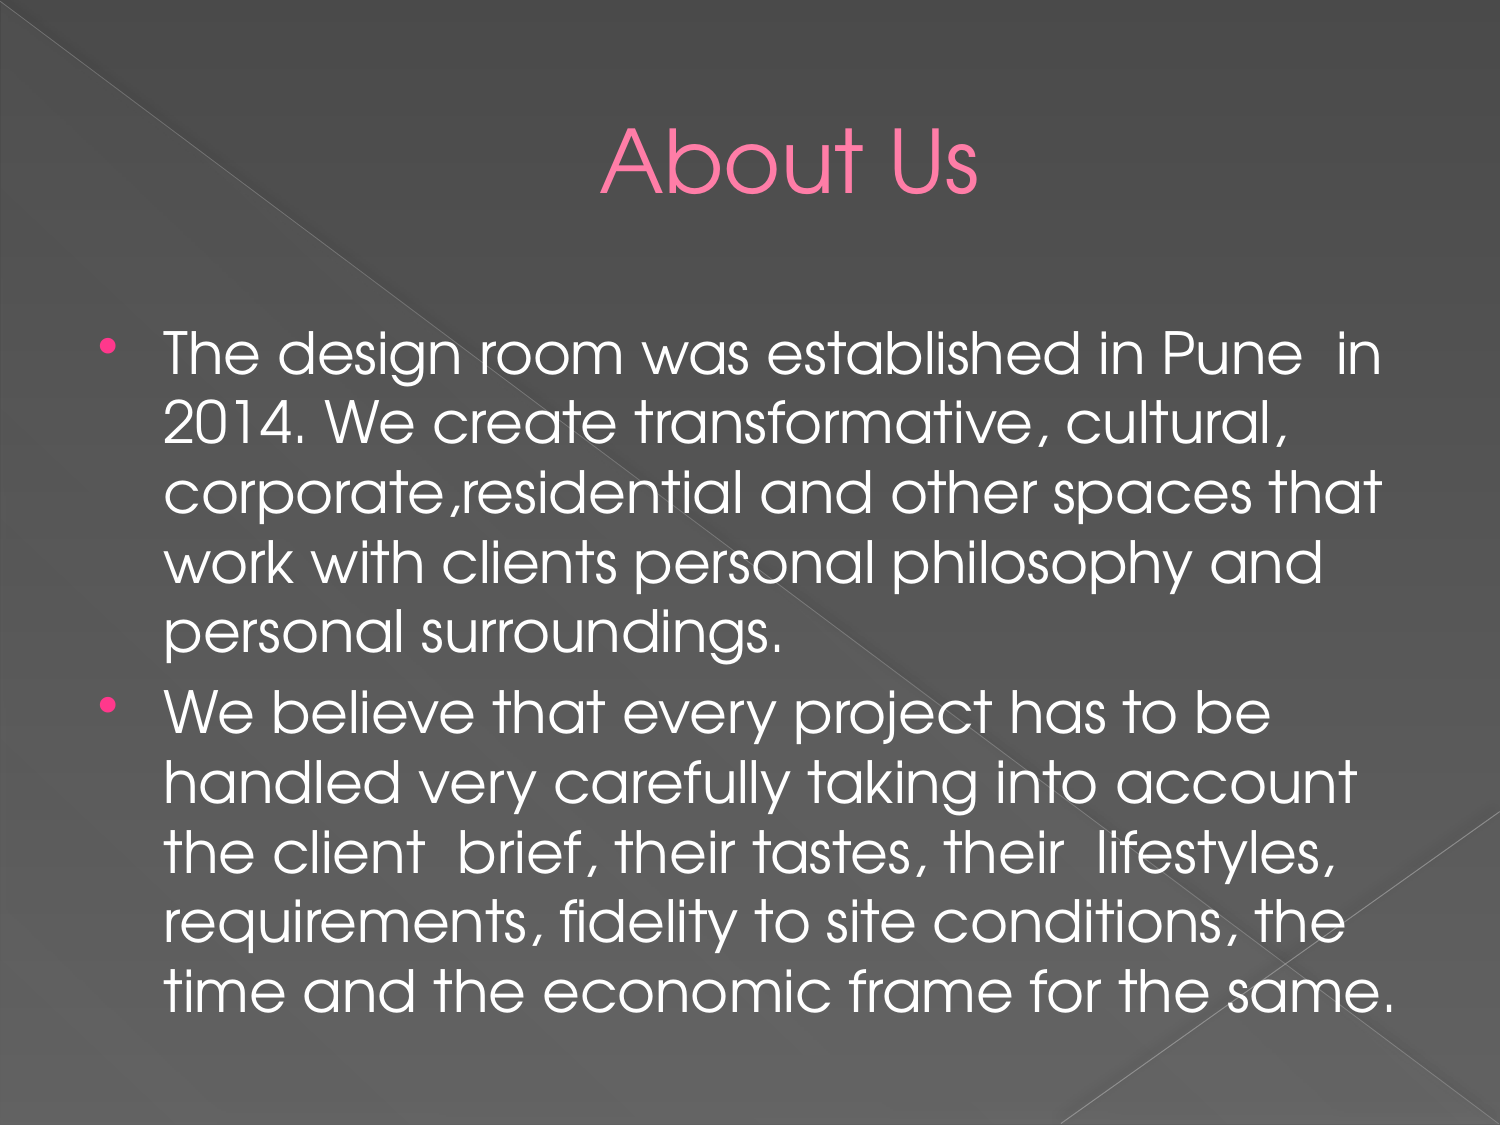

# About Us
The design room was established in Pune  in 2014. We create transformative, cultural, corporate,residential and other spaces that work with clients personal philosophy and personal surroundings.
We believe that every project has to be handled very carefully taking into account the client  brief, their tastes, their  lifestyles, requirements, fidelity to site conditions, the time and the economic frame for the same.